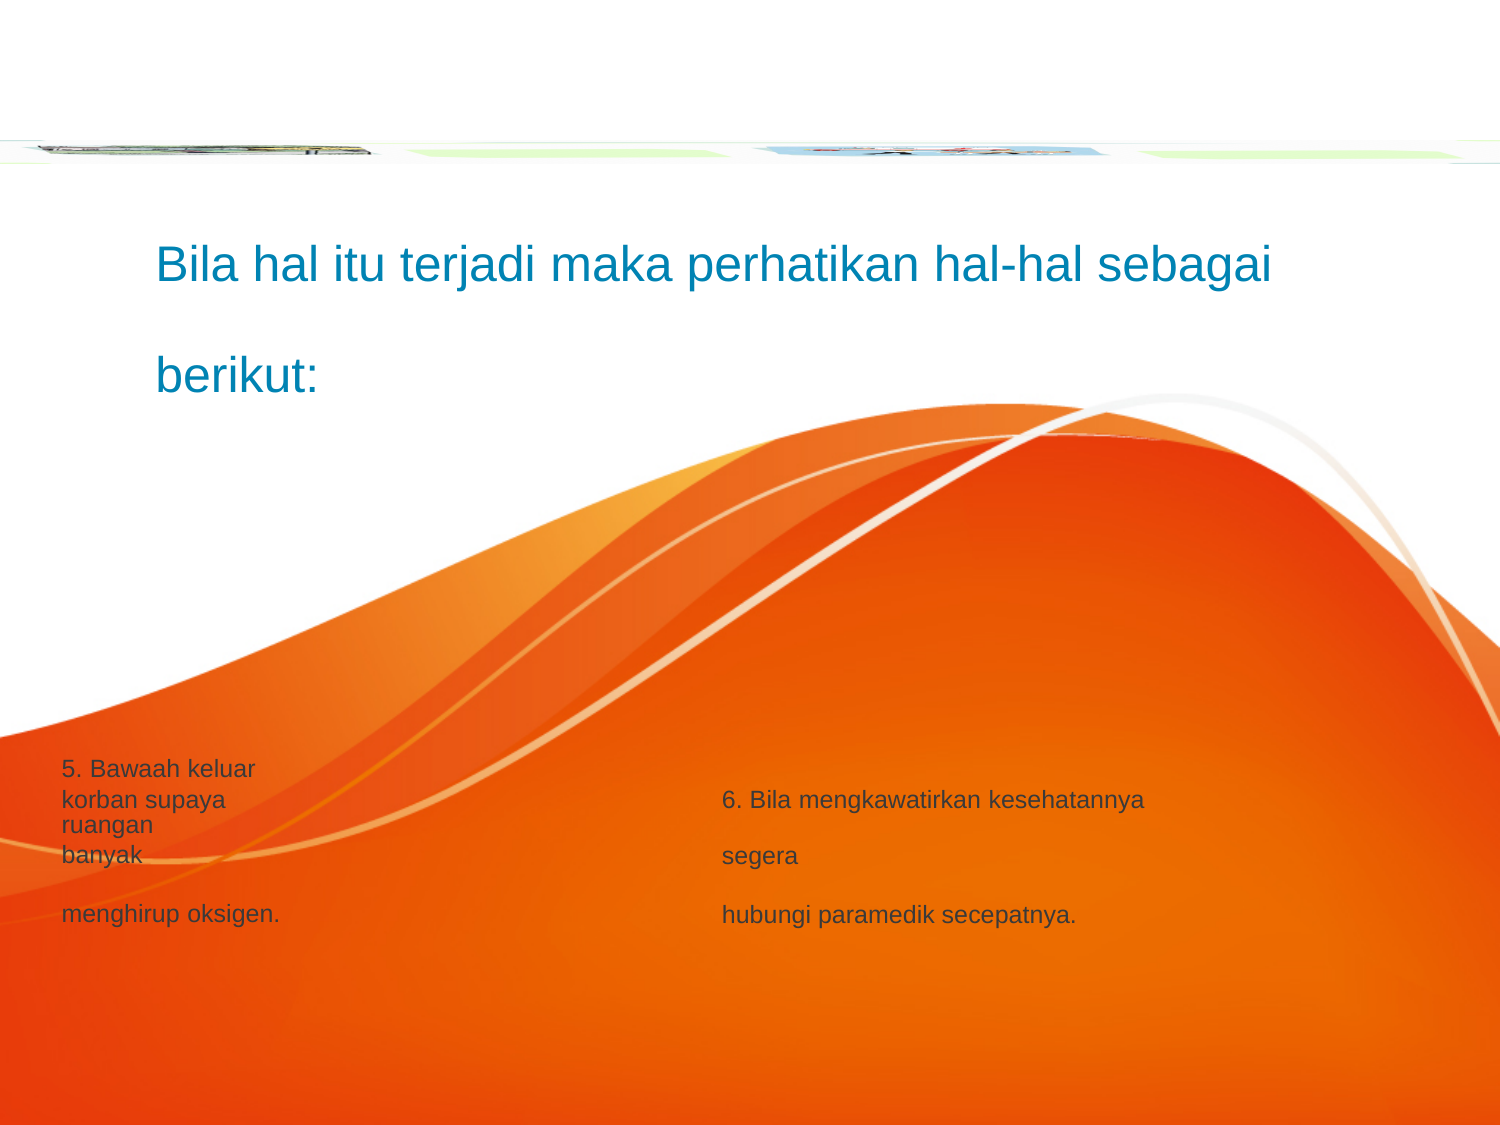

Bila hal itu terjadi maka perhatikan hal-hal sebagai berikut:
5. Bawaah keluar ruangan
korban supaya banyak
menghirup oksigen.
6. Bila mengkawatirkan kesehatannya segera
hubungi paramedik secepatnya.